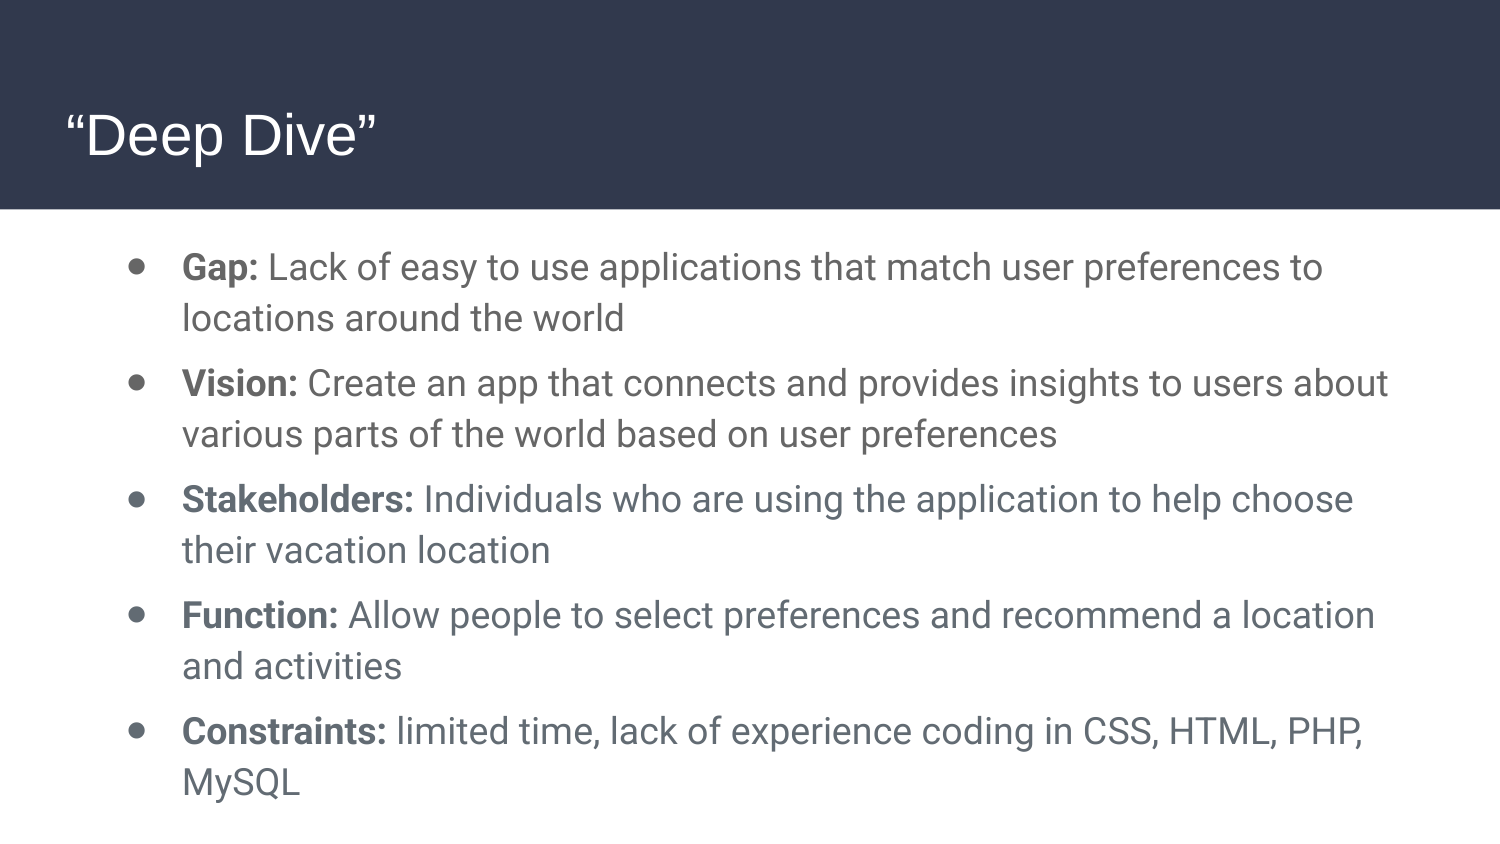

# “Deep Dive”
Gap: Lack of easy to use applications that match user preferences to locations around the world
Vision: Create an app that connects and provides insights to users about various parts of the world based on user preferences
Stakeholders: Individuals who are using the application to help choose their vacation location
Function: Allow people to select preferences and recommend a location and activities
Constraints: limited time, lack of experience coding in CSS, HTML, PHP, MySQL